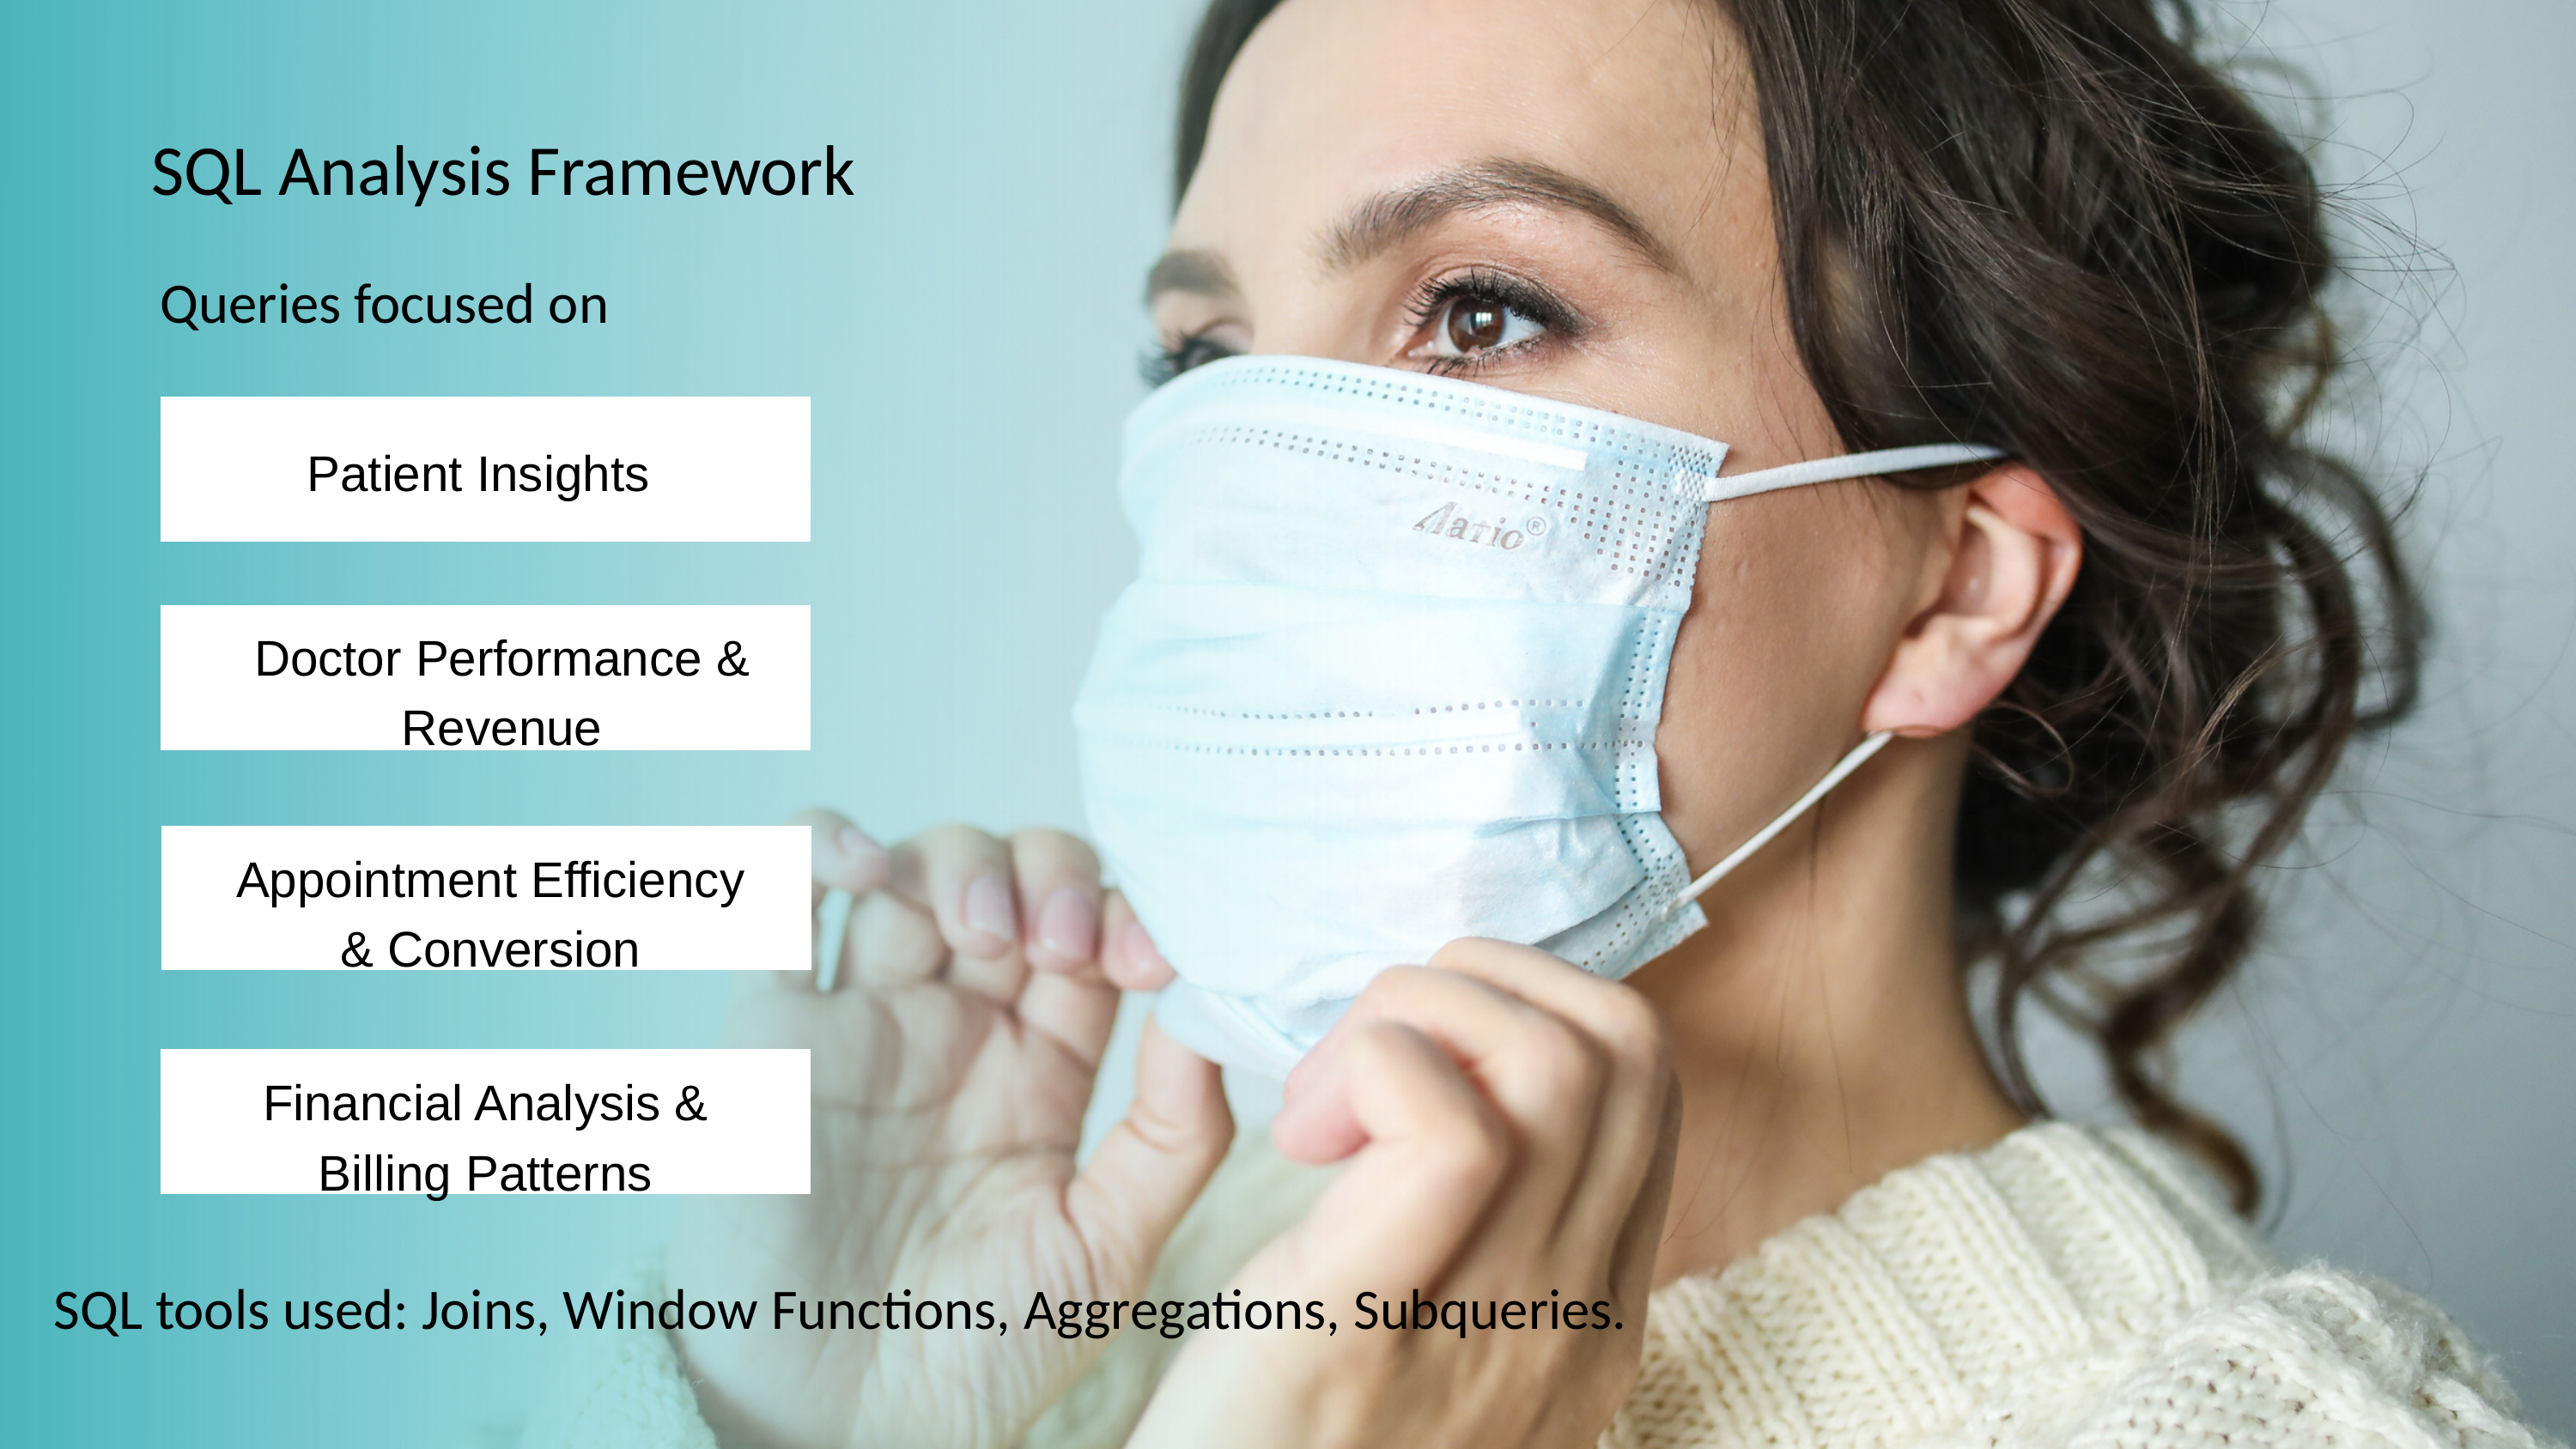

SQL Analysis Framework
Queries focused on

Patient Insights

Doctor Performance & Revenue

Appointment Efficiency & Conversion

Financial Analysis & Billing Patterns
SQL tools used: Joins, Window Functions, Aggregations, Subqueries.